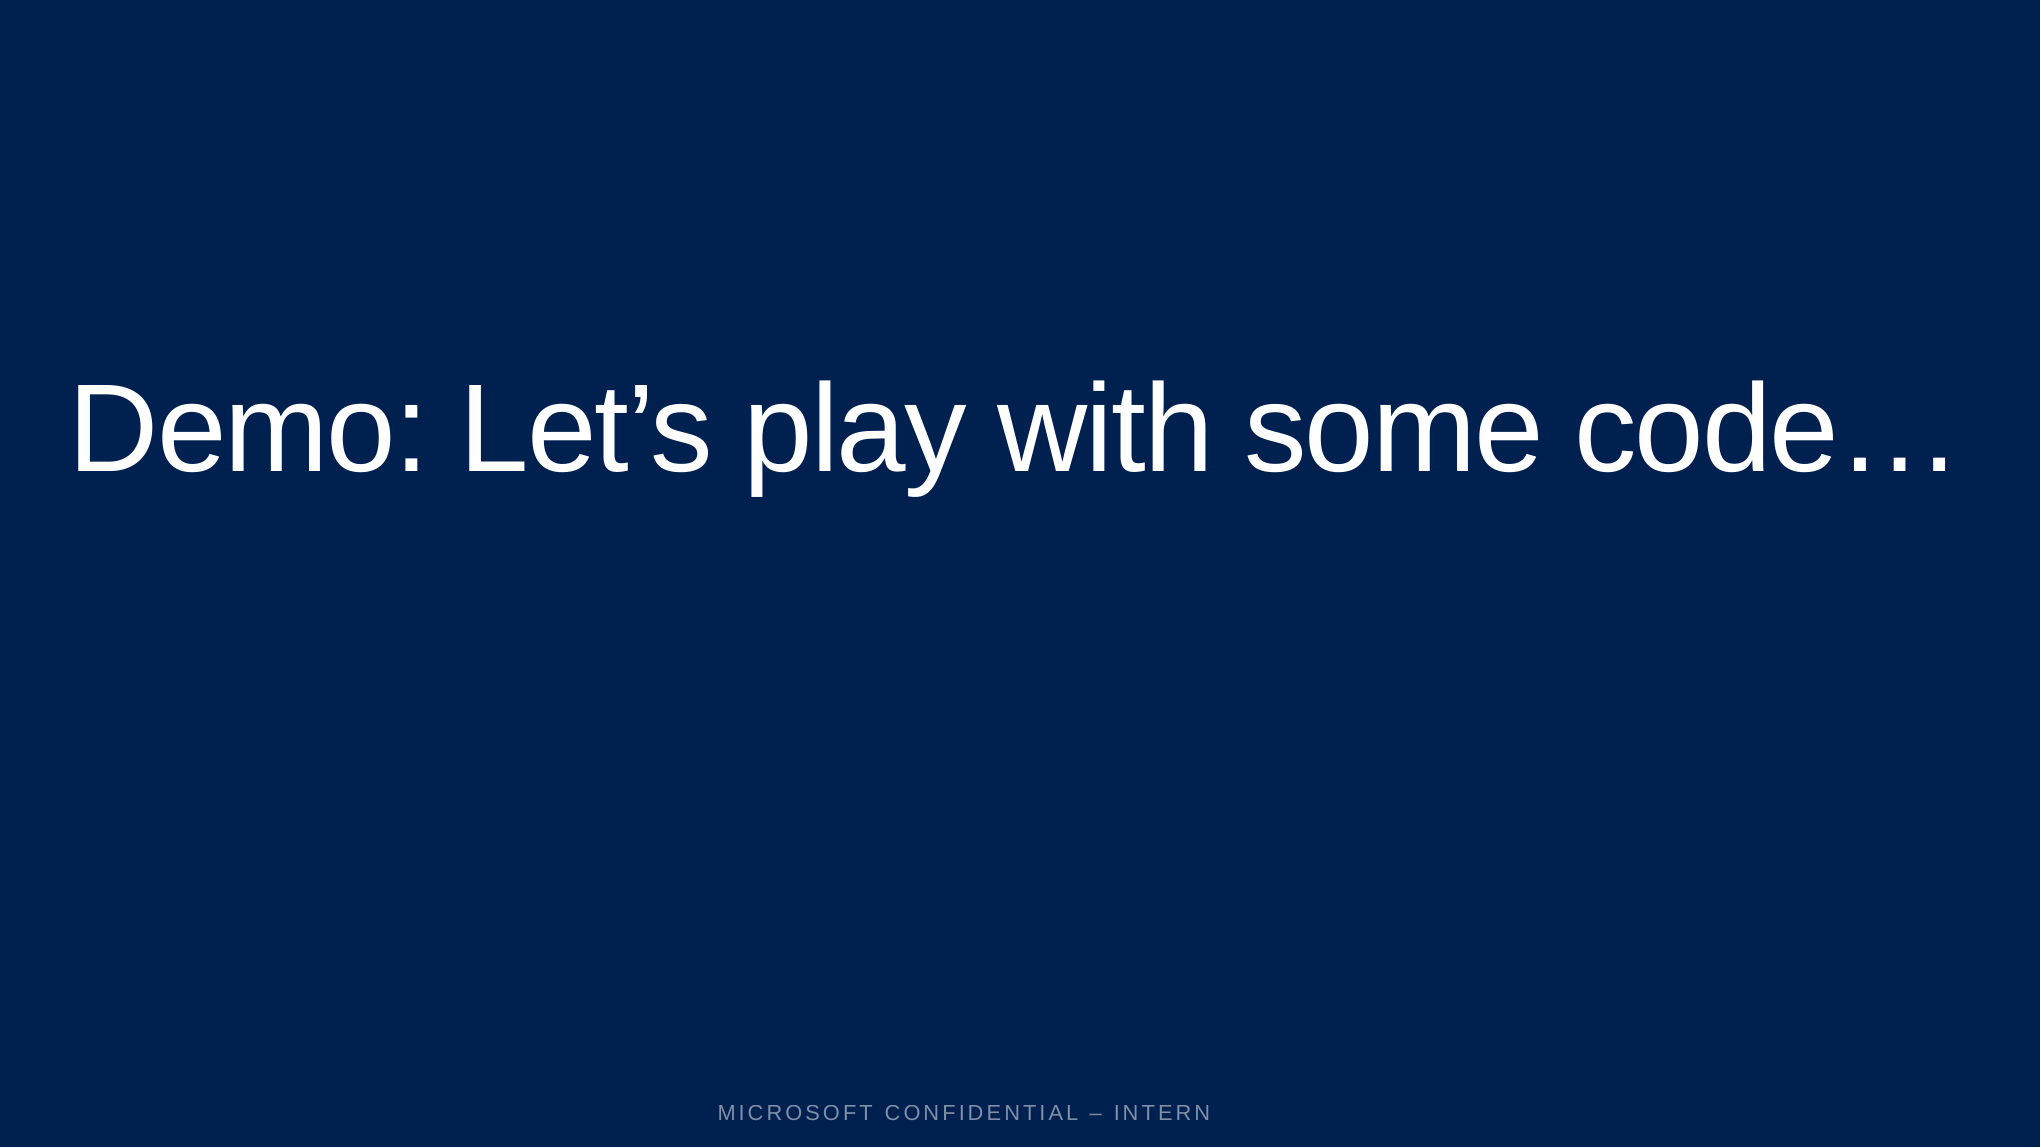

# Demo: Let’s play with some code…